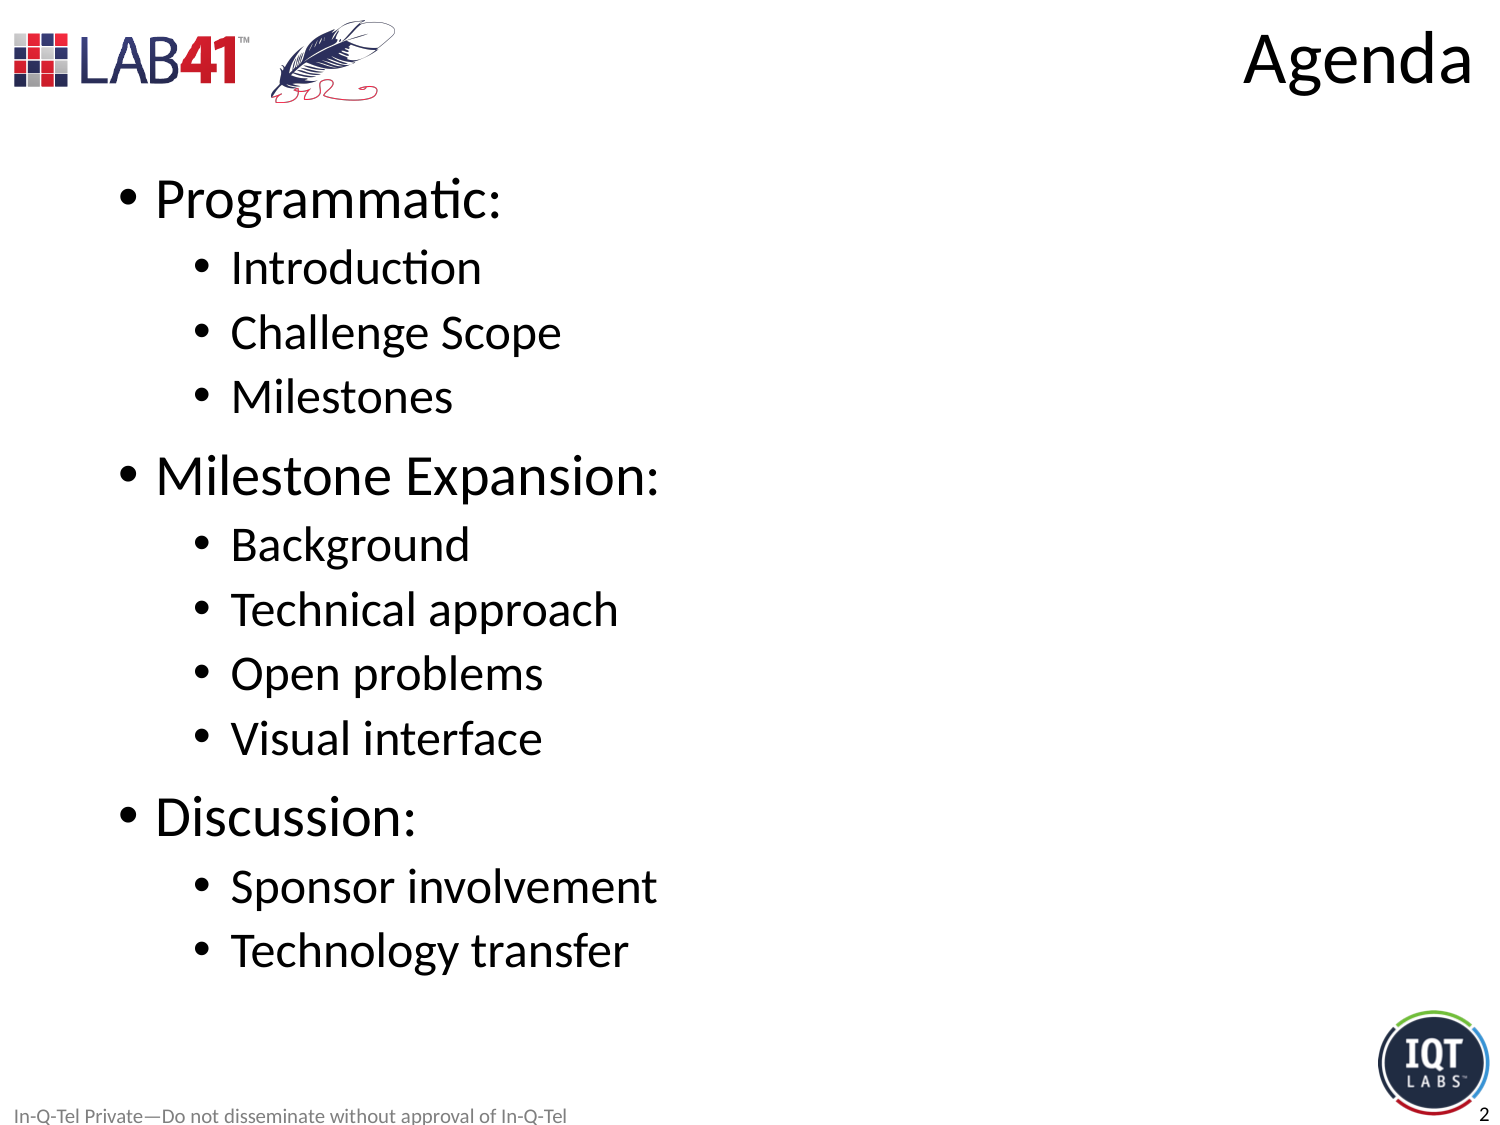

# Agenda
Programmatic:
Introduction
Challenge Scope
Milestones
Milestone Expansion:
Background
Technical approach
Open problems
Visual interface
Discussion:
Sponsor involvement
Technology transfer